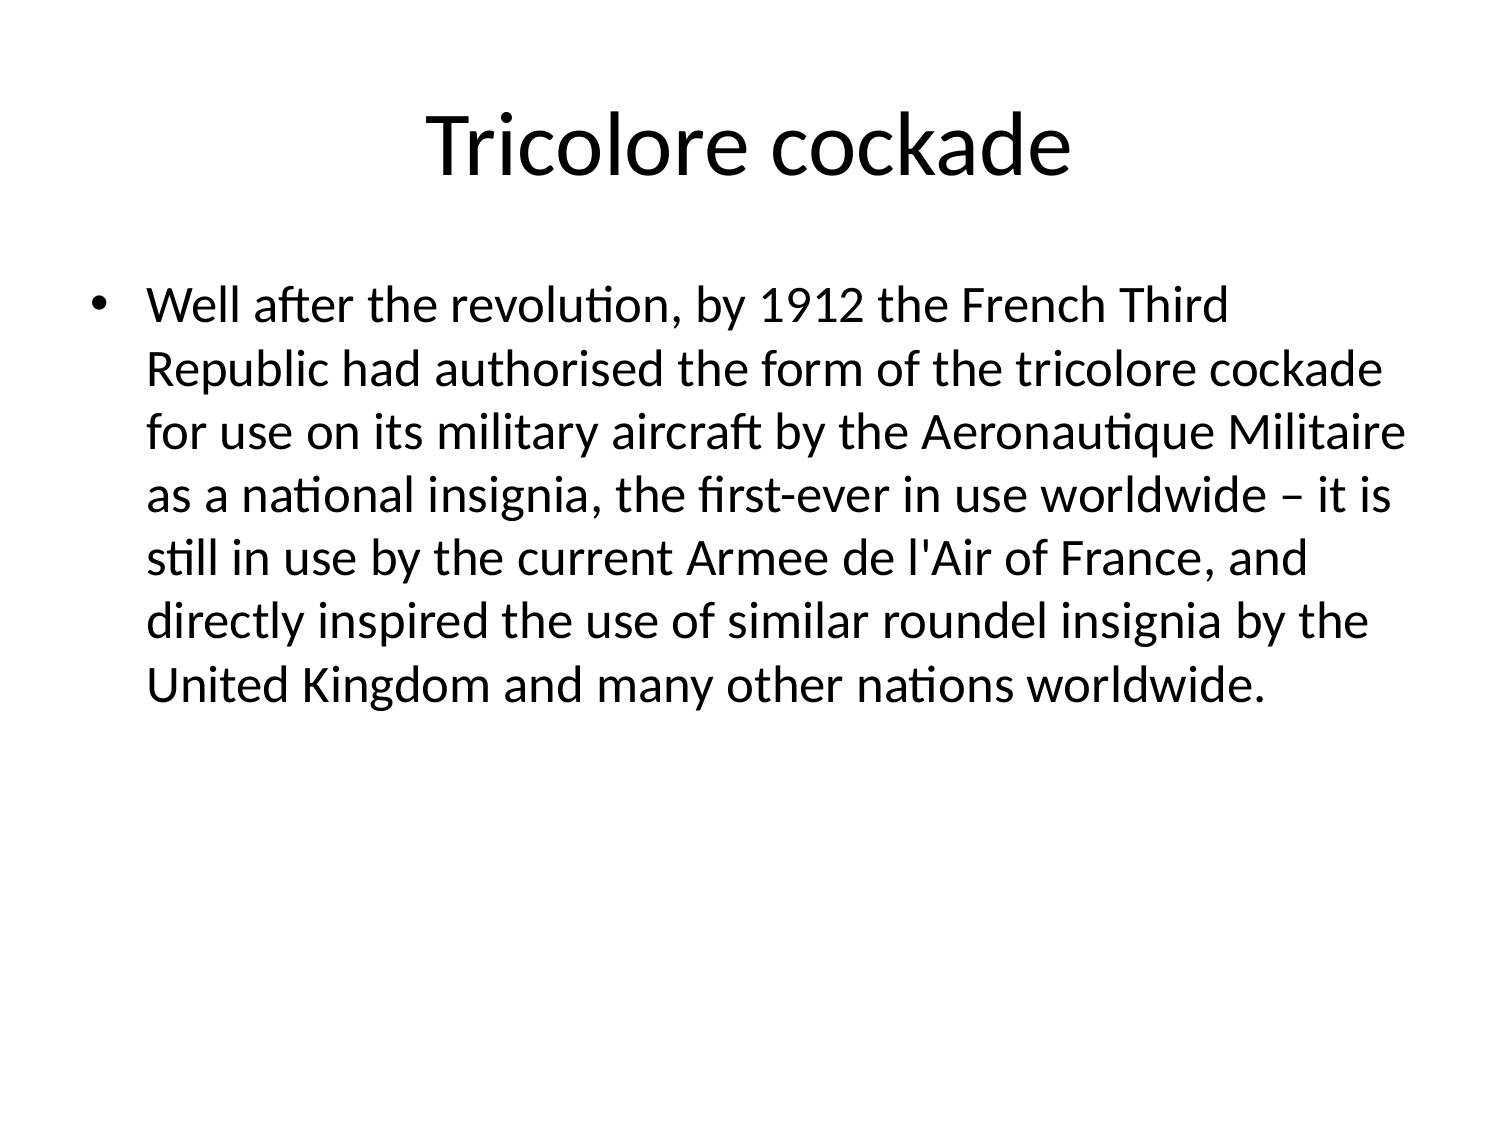

# Tricolore cockade
Well after the revolution, by 1912 the French Third Republic had authorised the form of the tricolore cockade for use on its military aircraft by the Aeronautique Militaire as a national insignia, the first-ever in use worldwide – it is still in use by the current Armee de l'Air of France, and directly inspired the use of similar roundel insignia by the United Kingdom and many other nations worldwide.